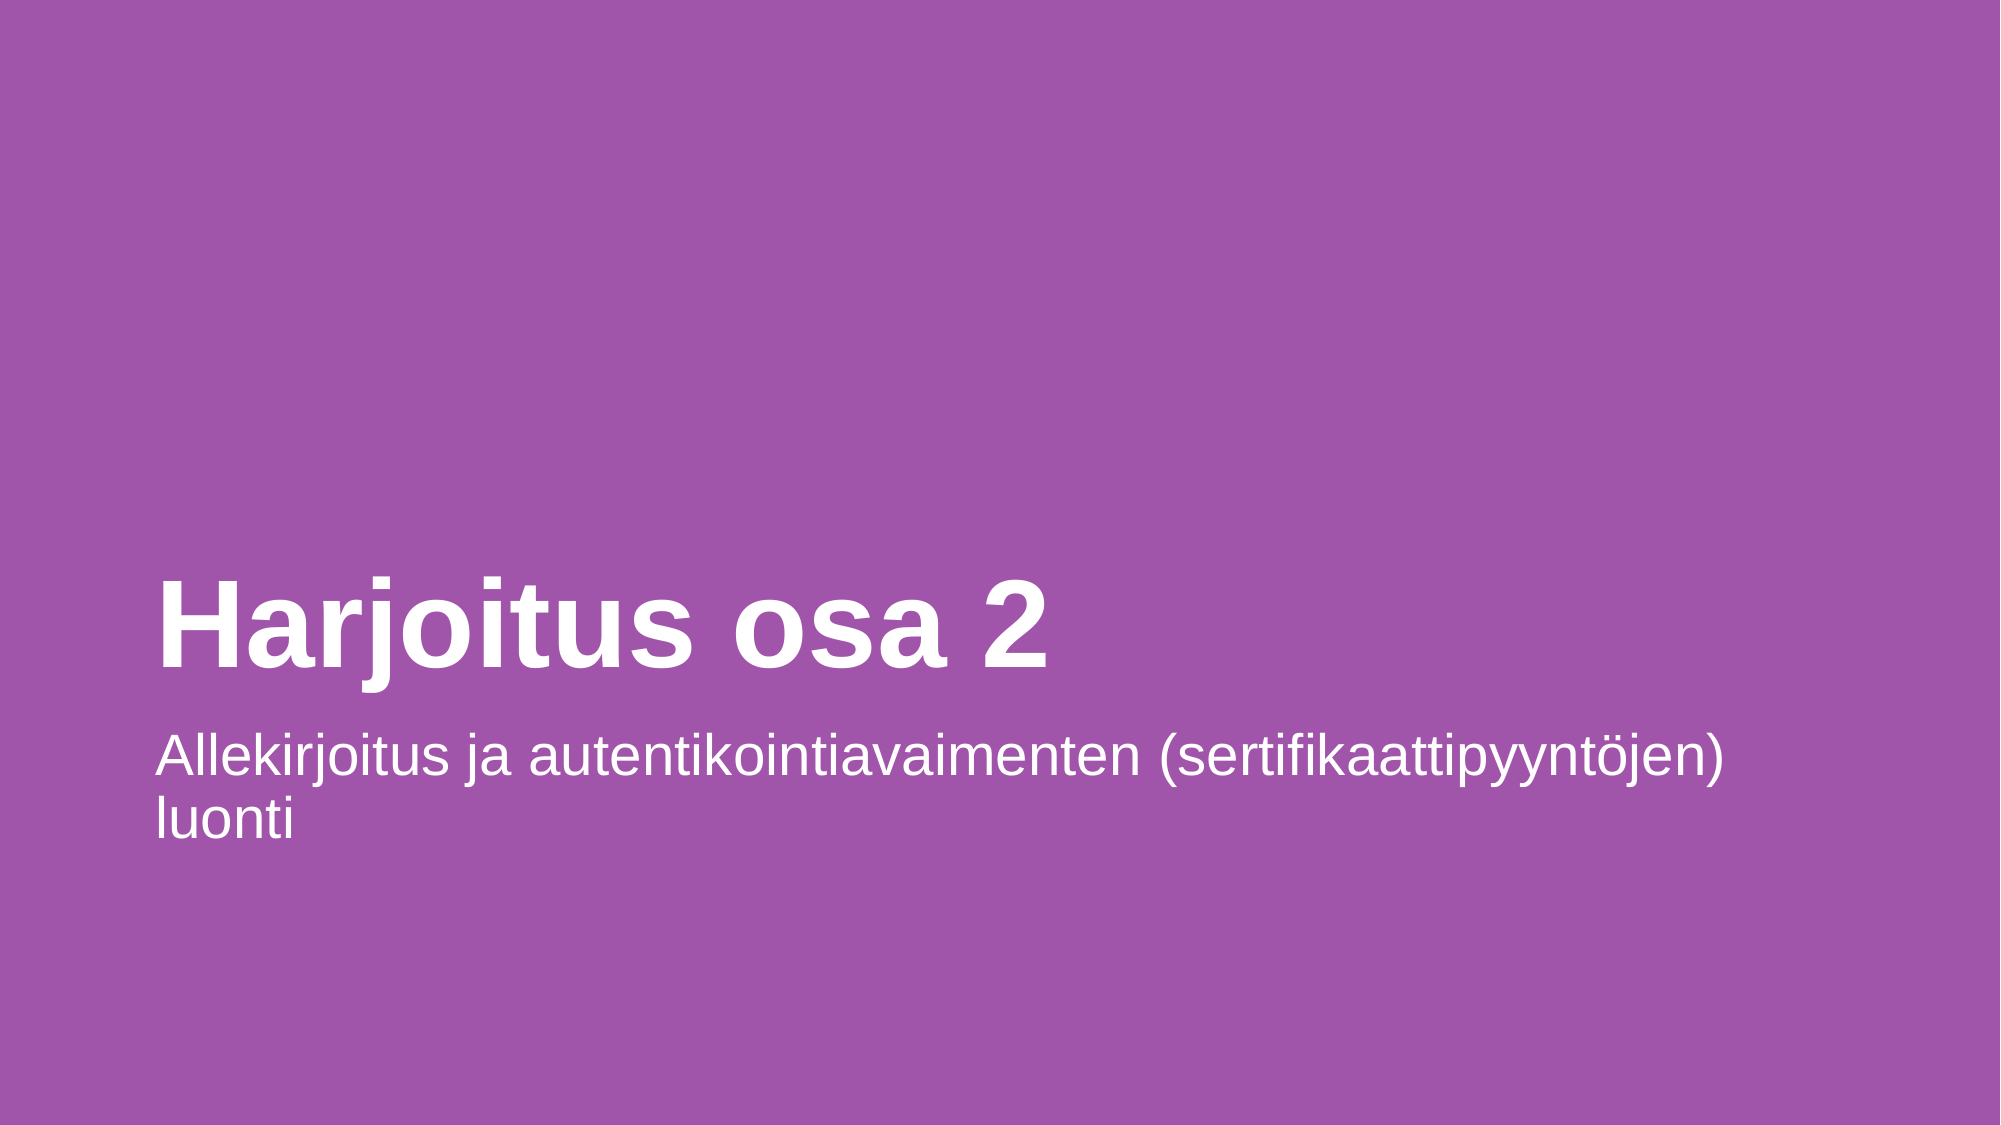

# Harjoitus osa 2
Allekirjoitus ja autentikointiavaimenten (sertifikaattipyyntöjen) luonti